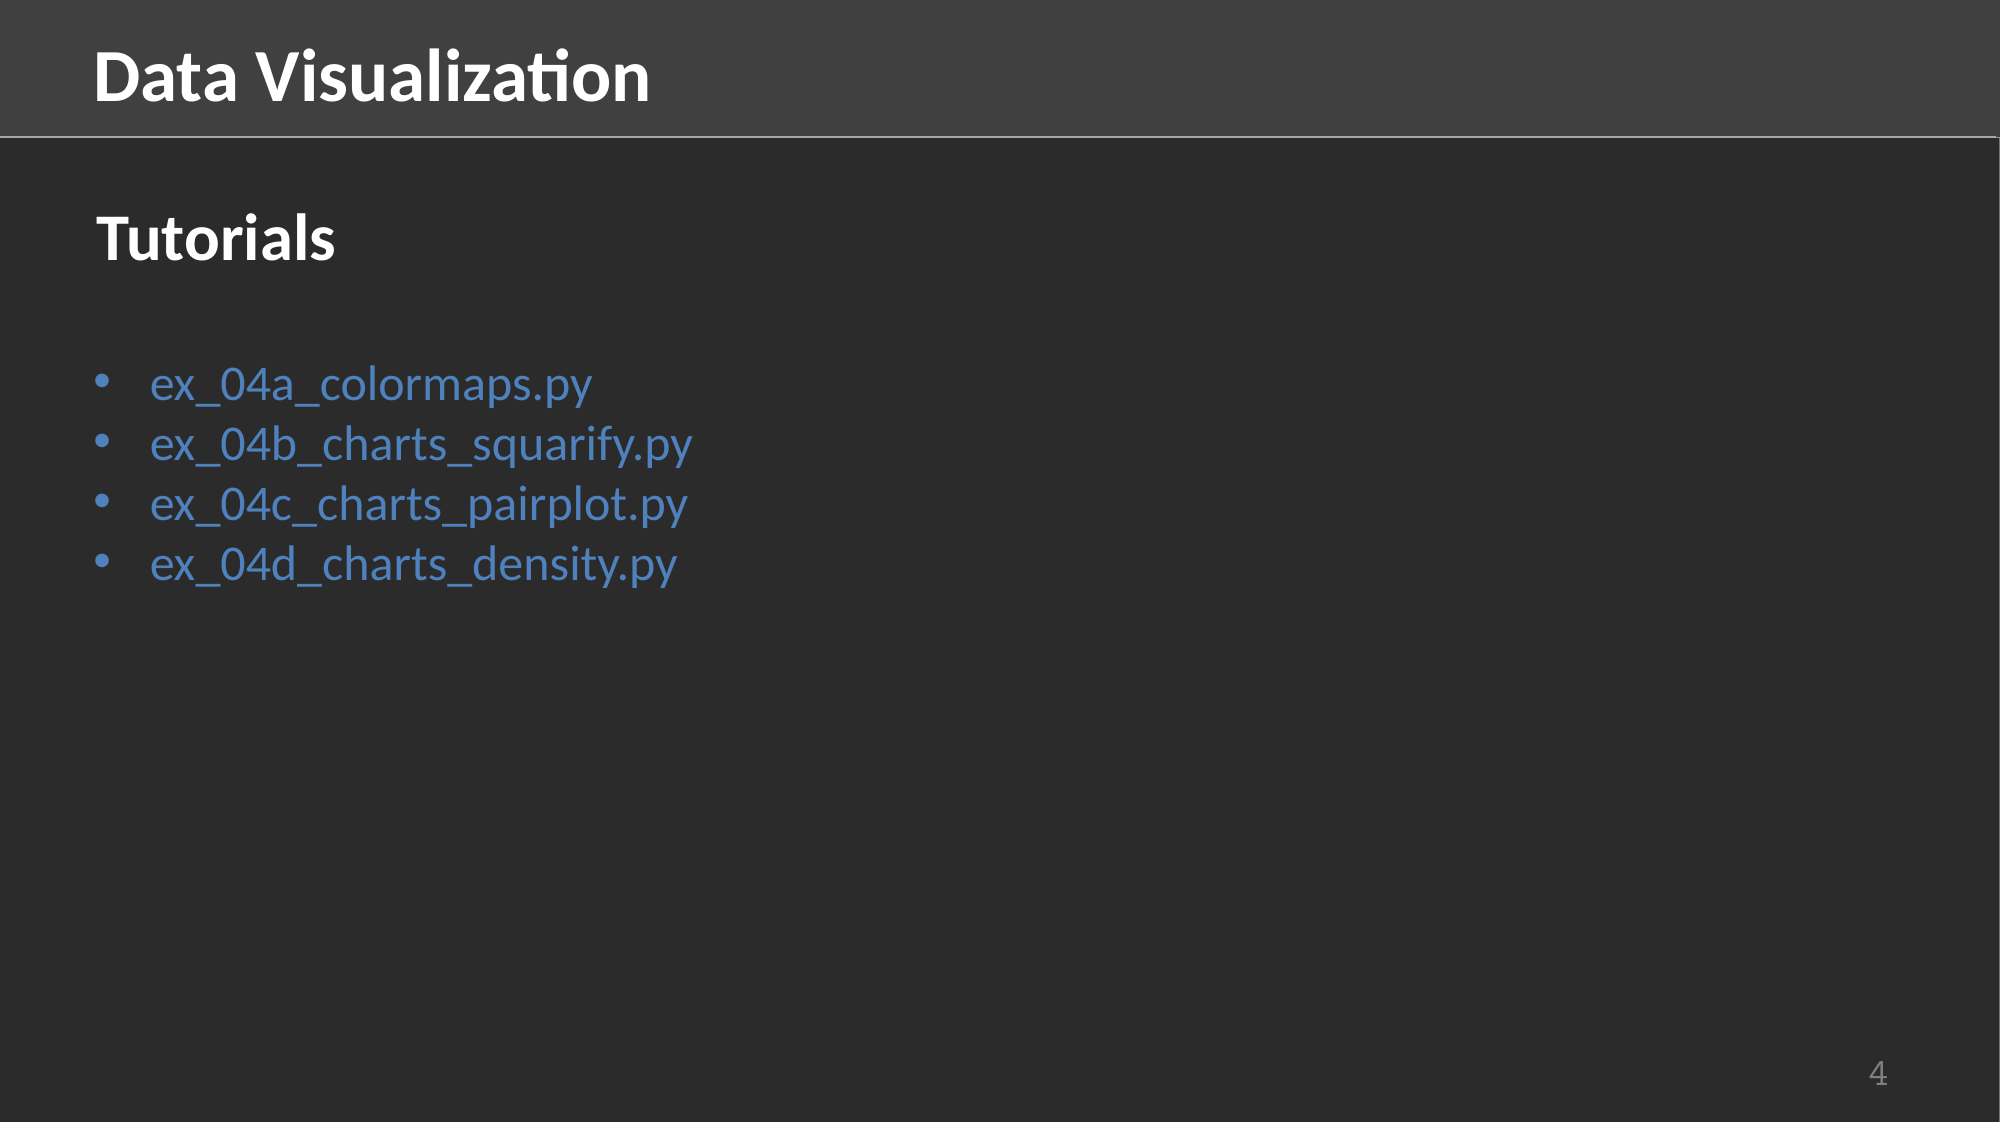

Data Visualization
Tutorials
ex_04a_colormaps.py
ex_04b_charts_squarify.py
ex_04c_charts_pairplot.py
ex_04d_charts_density.py